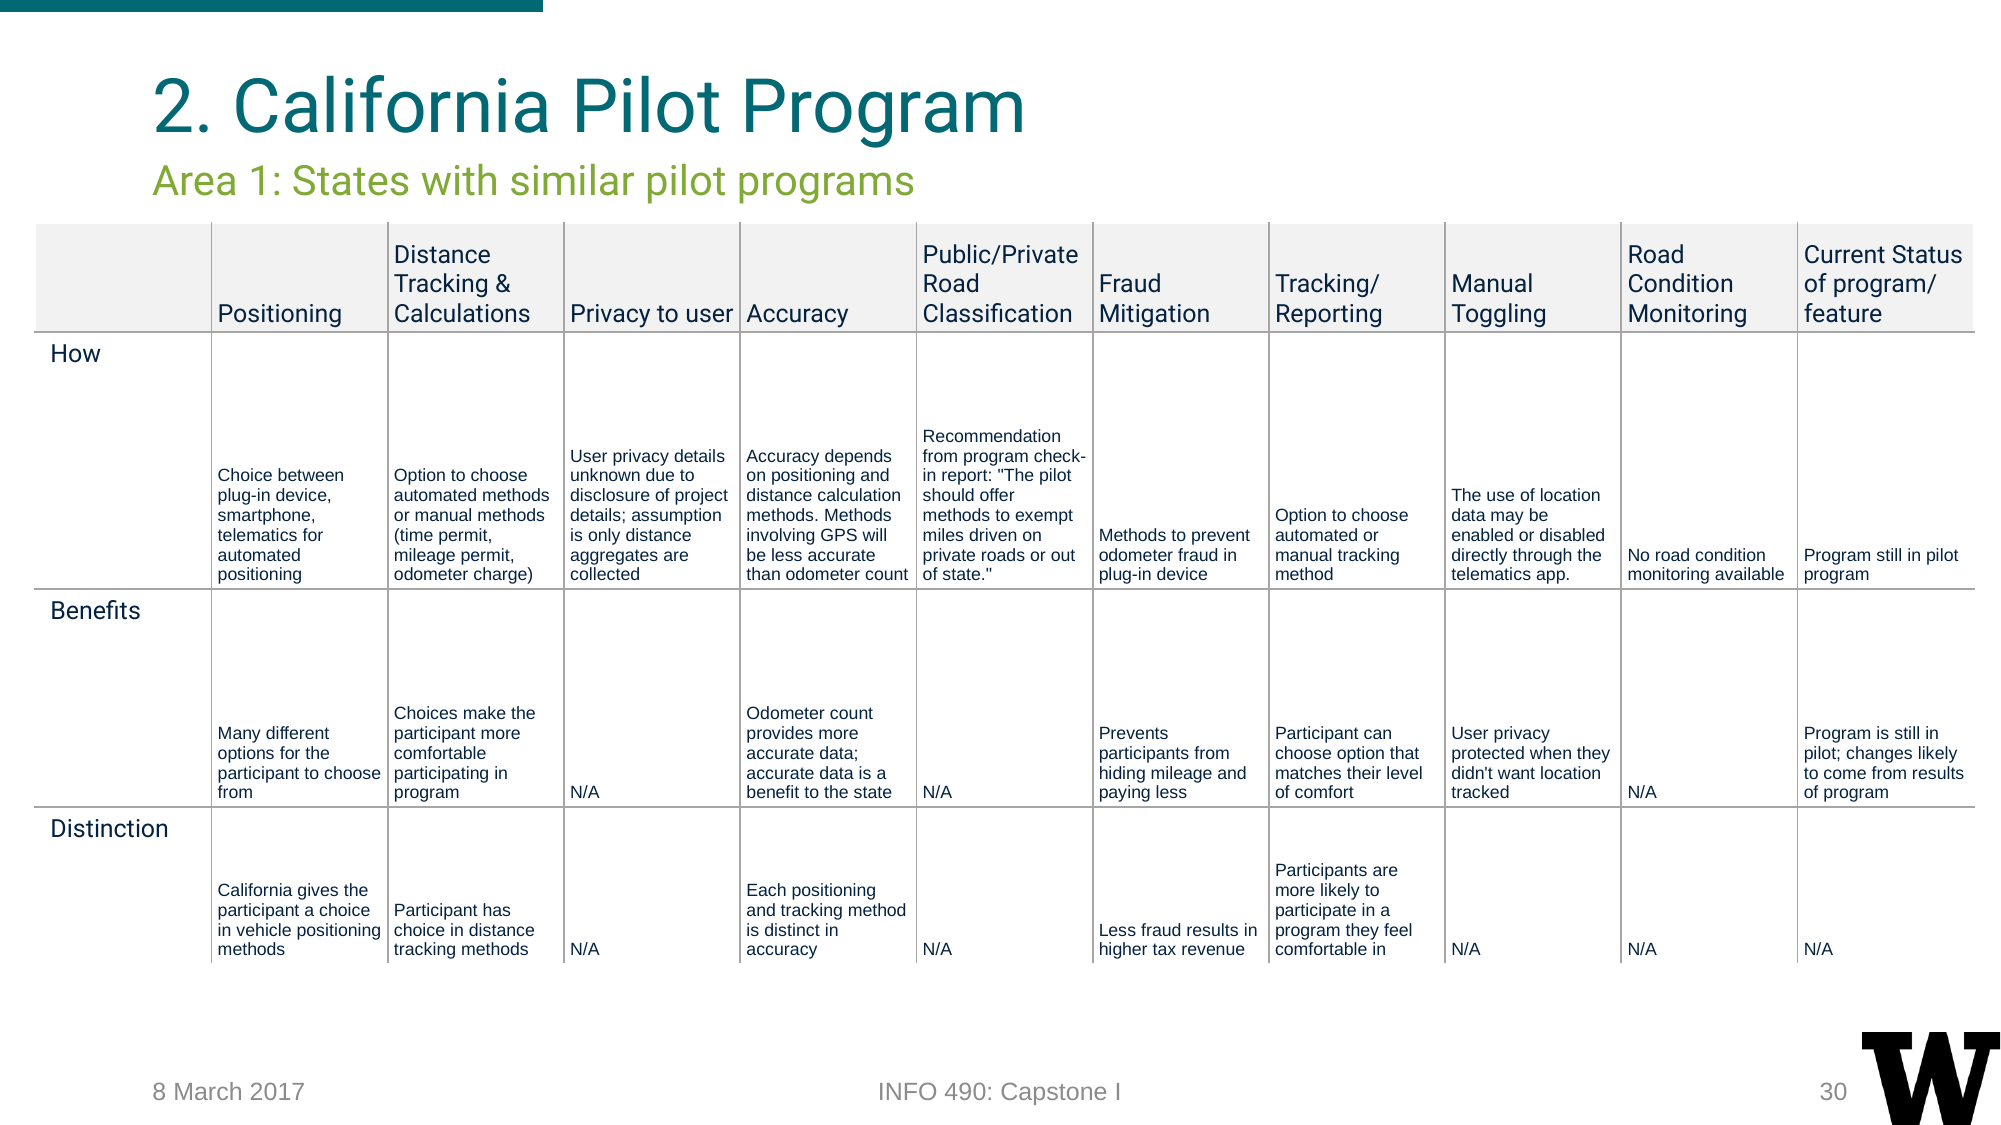

2. California Pilot Program
Area 1: States with similar pilot programs
|  | Positioning | Distance Tracking & Calculations | Privacy to user | Accuracy | Public/Private Road Classification | Fraud Mitigation | Tracking/ Reporting | Manual Toggling | Road Condition Monitoring | Current Status of program/ feature |
| --- | --- | --- | --- | --- | --- | --- | --- | --- | --- | --- |
| How | Choice between plug-in device, smartphone, telematics for automated positioning | Option to choose automated methods or manual methods (time permit, mileage permit, odometer charge) | User privacy details unknown due to disclosure of project details; assumption is only distance aggregates are collected | Accuracy depends on positioning and distance calculation methods. Methods involving GPS will be less accurate than odometer count | Recommendation from program check-in report: "The pilot should offer methods to exempt miles driven on private roads or out of state." | Methods to prevent odometer fraud in plug-in device | Option to choose automated or manual tracking method | The use of location data may be enabled or disabled directly through the telematics app. | No road condition monitoring available | Program still in pilot program |
| Benefits | Many different options for the participant to choose from | Choices make the participant more comfortable participating in program | N/A | Odometer count provides more accurate data; accurate data is a benefit to the state | N/A | Prevents participants from hiding mileage and paying less | Participant can choose option that matches their level of comfort | User privacy protected when they didn't want location tracked | N/A | Program is still in pilot; changes likely to come from results of program |
| Distinction | California gives the participant a choice in vehicle positioning methods | Participant has choice in distance tracking methods | N/A | Each positioning and tracking method is distinct in accuracy | N/A | Less fraud results in higher tax revenue | Participants are more likely to participate in a program they feel comfortable in | N/A | N/A | N/A |
8 March 2017
INFO 490: Capstone I
30